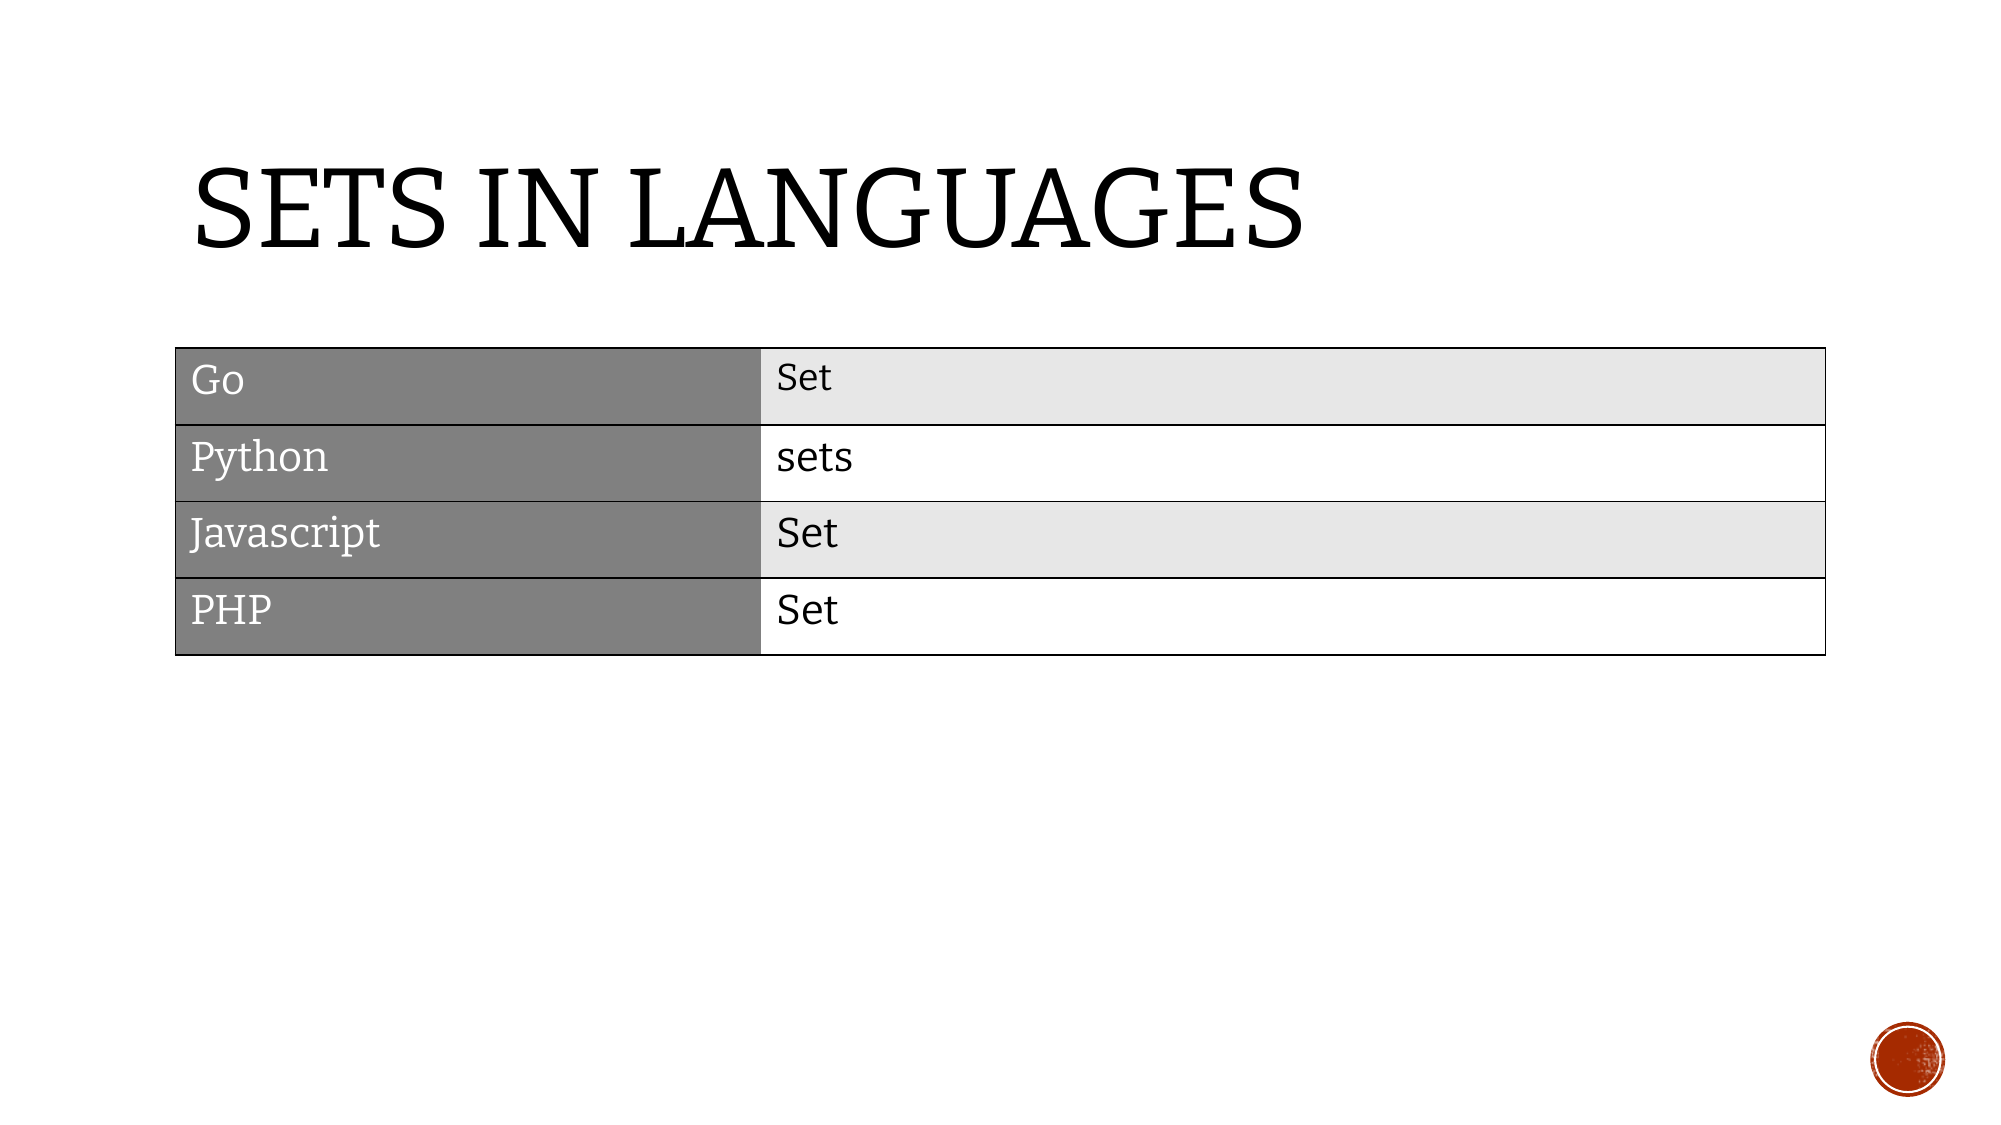

# Sets in languages
| Go | Set |
| --- | --- |
| Python | sets |
| Javascript | Set |
| PHP | Set |